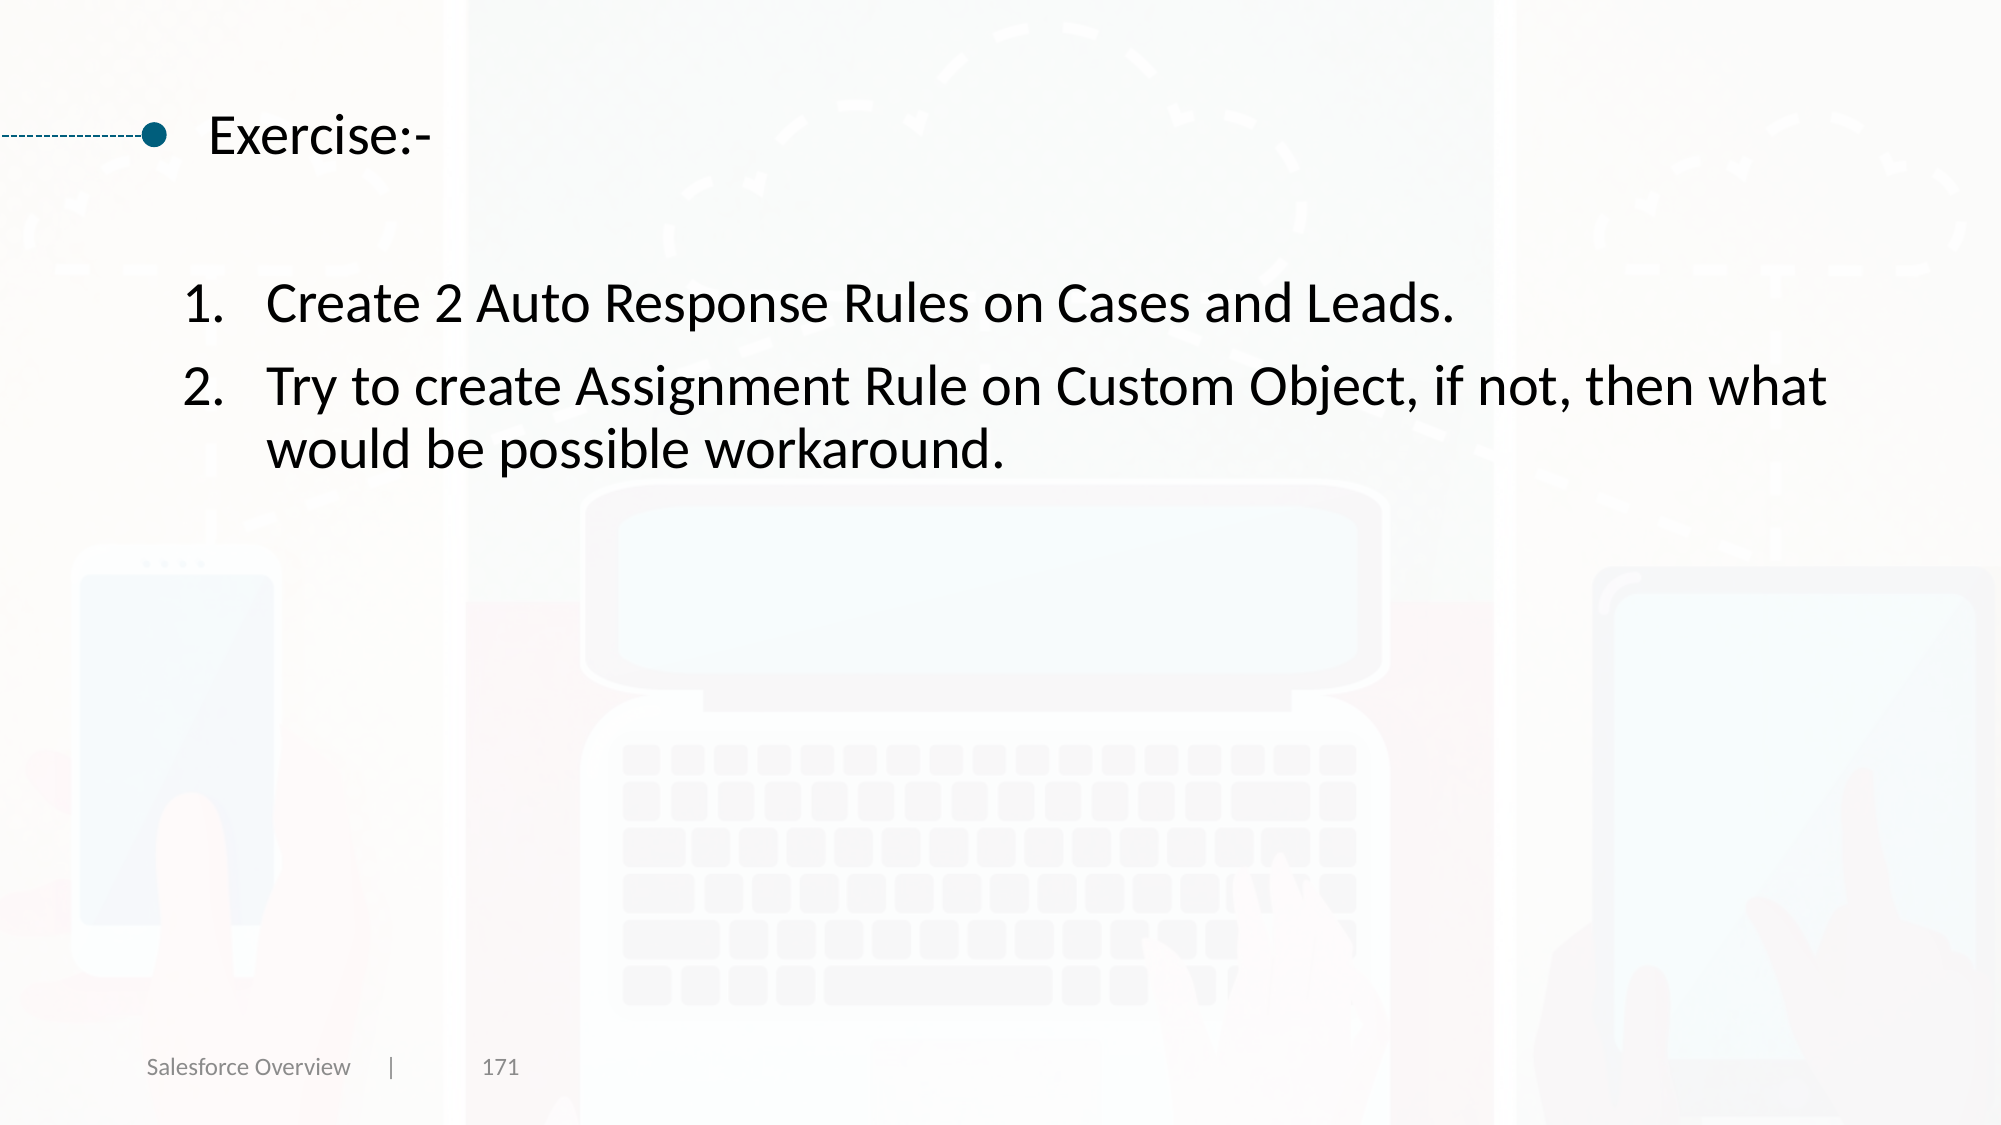

Exercise:-

Create 2 Auto Response Rules on Cases and Leads.
Try to create Assignment Rule on Custom Object, if not, then what would be possible workaround.
Salesforce Overview      |
171